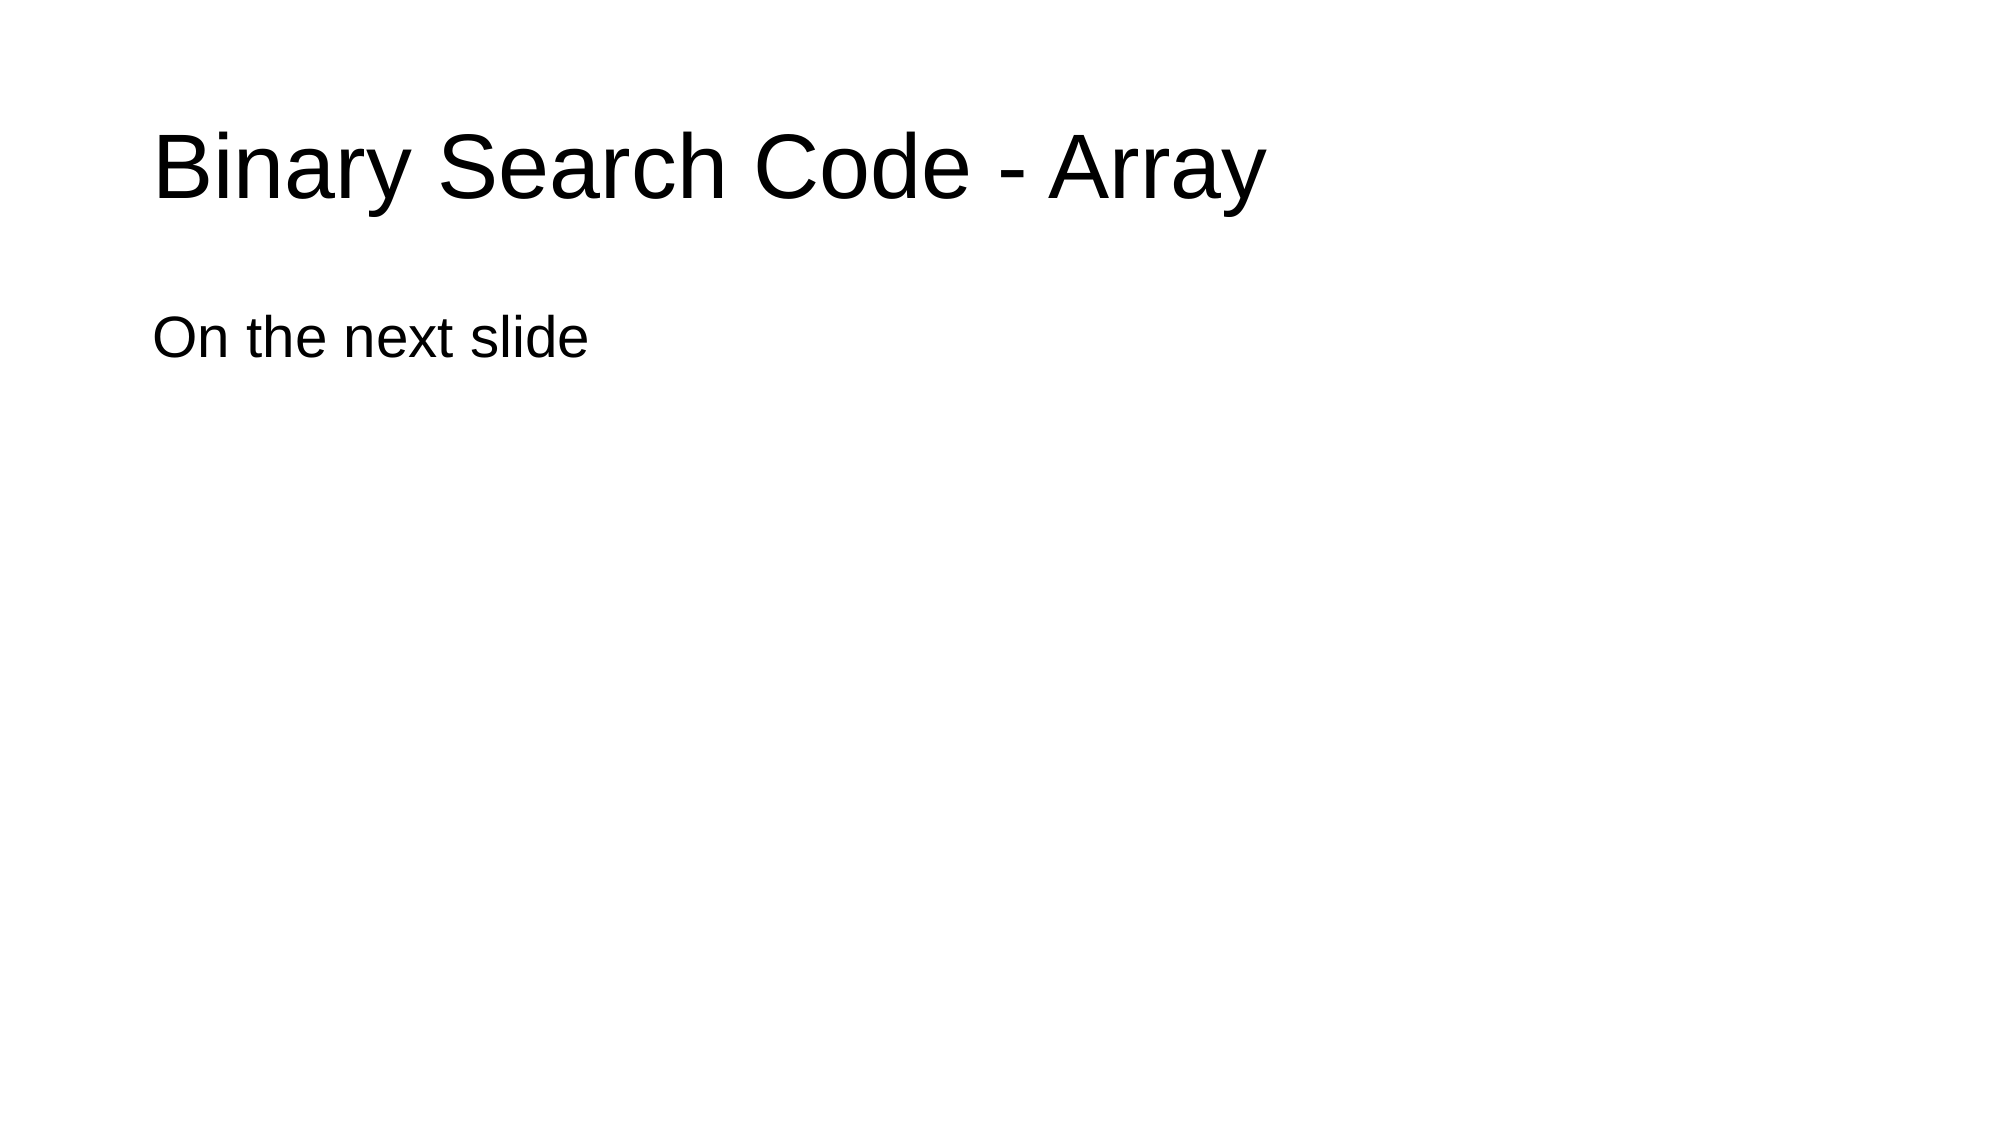

# Binary Search Code - Array
On the next slide